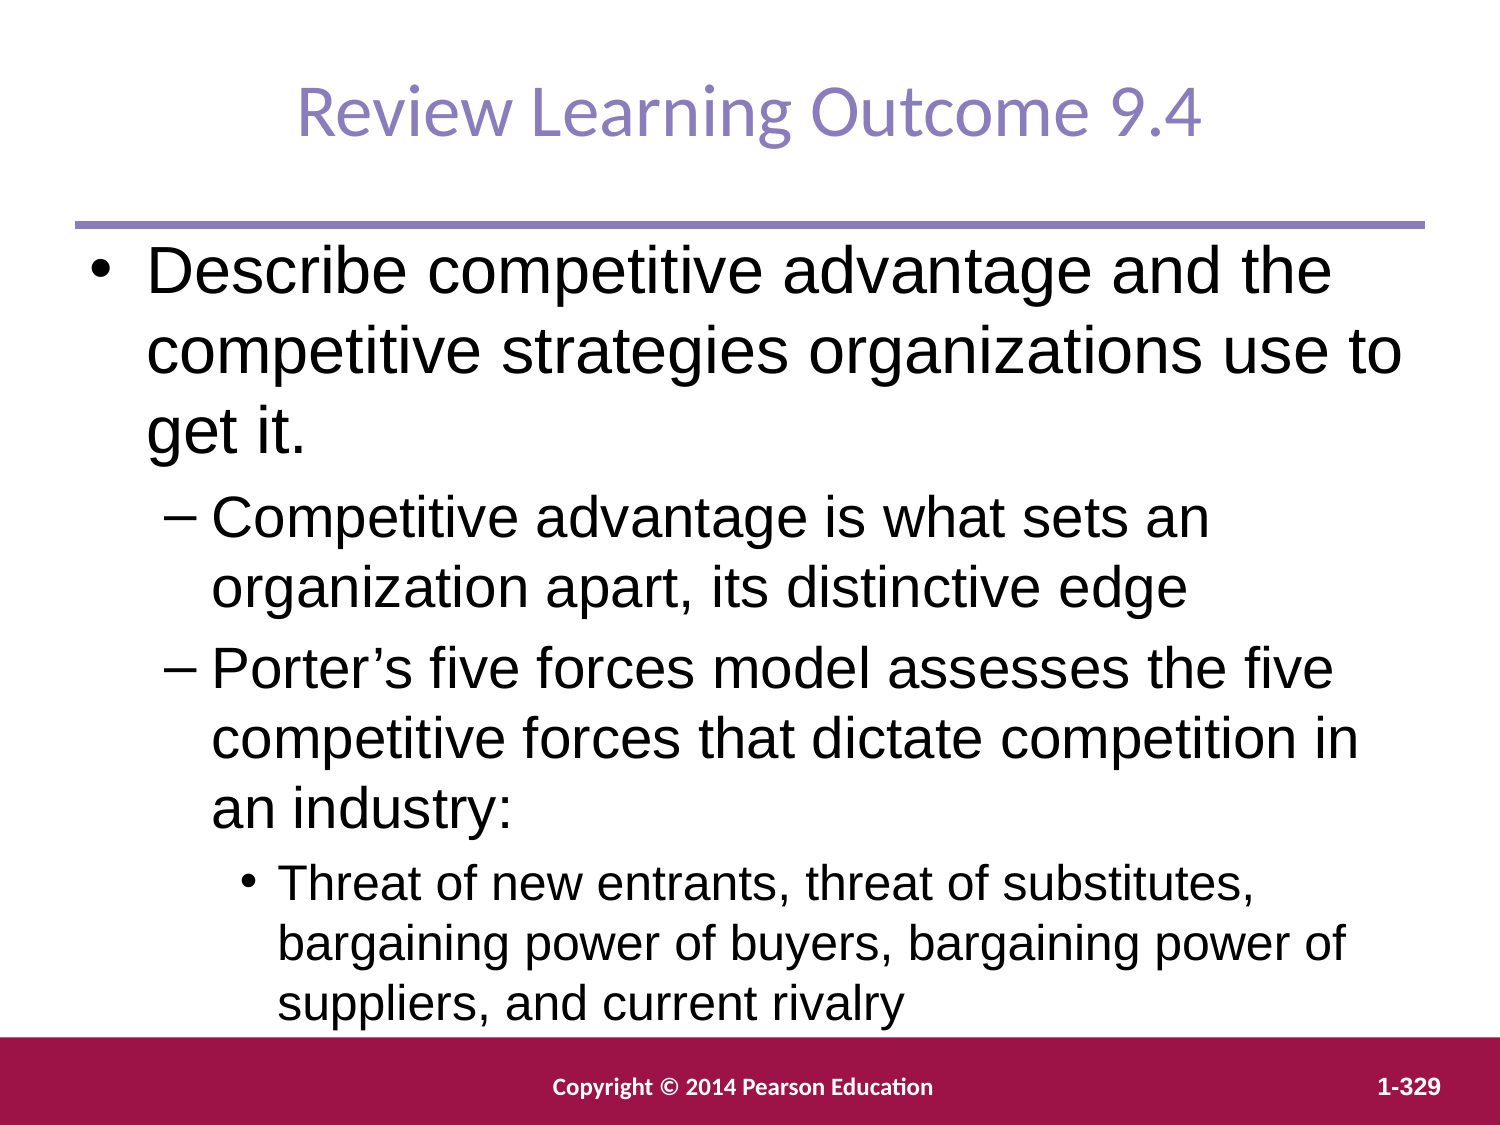

Review Learning Outcome 9.4
Describe competitive advantage and the competitive strategies organizations use to get it.
Competitive advantage is what sets an organization apart, its distinctive edge
Porter’s five forces model assesses the five competitive forces that dictate competition in an industry:
Threat of new entrants, threat of substitutes, bargaining power of buyers, bargaining power of suppliers, and current rivalry